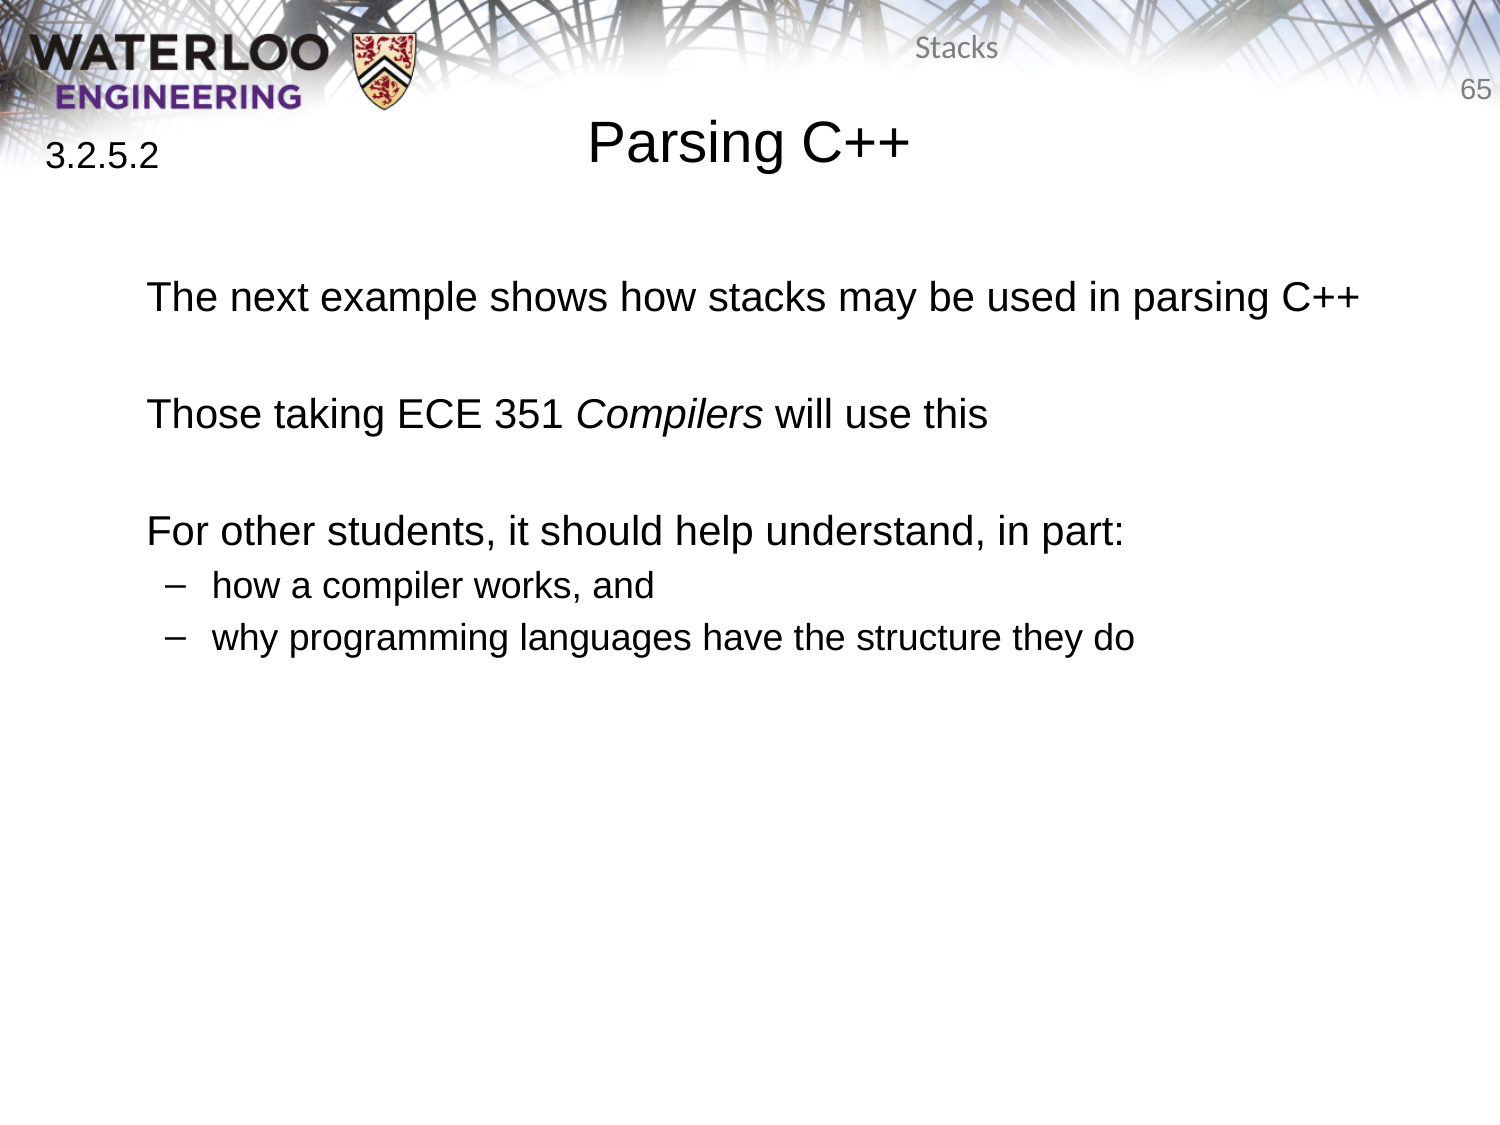

# Parsing C++
3.2.5.2
	The next example shows how stacks may be used in parsing C++

	Those taking ECE 351 Compilers will use this

	For other students, it should help understand, in part:
how a compiler works, and
why programming languages have the structure they do